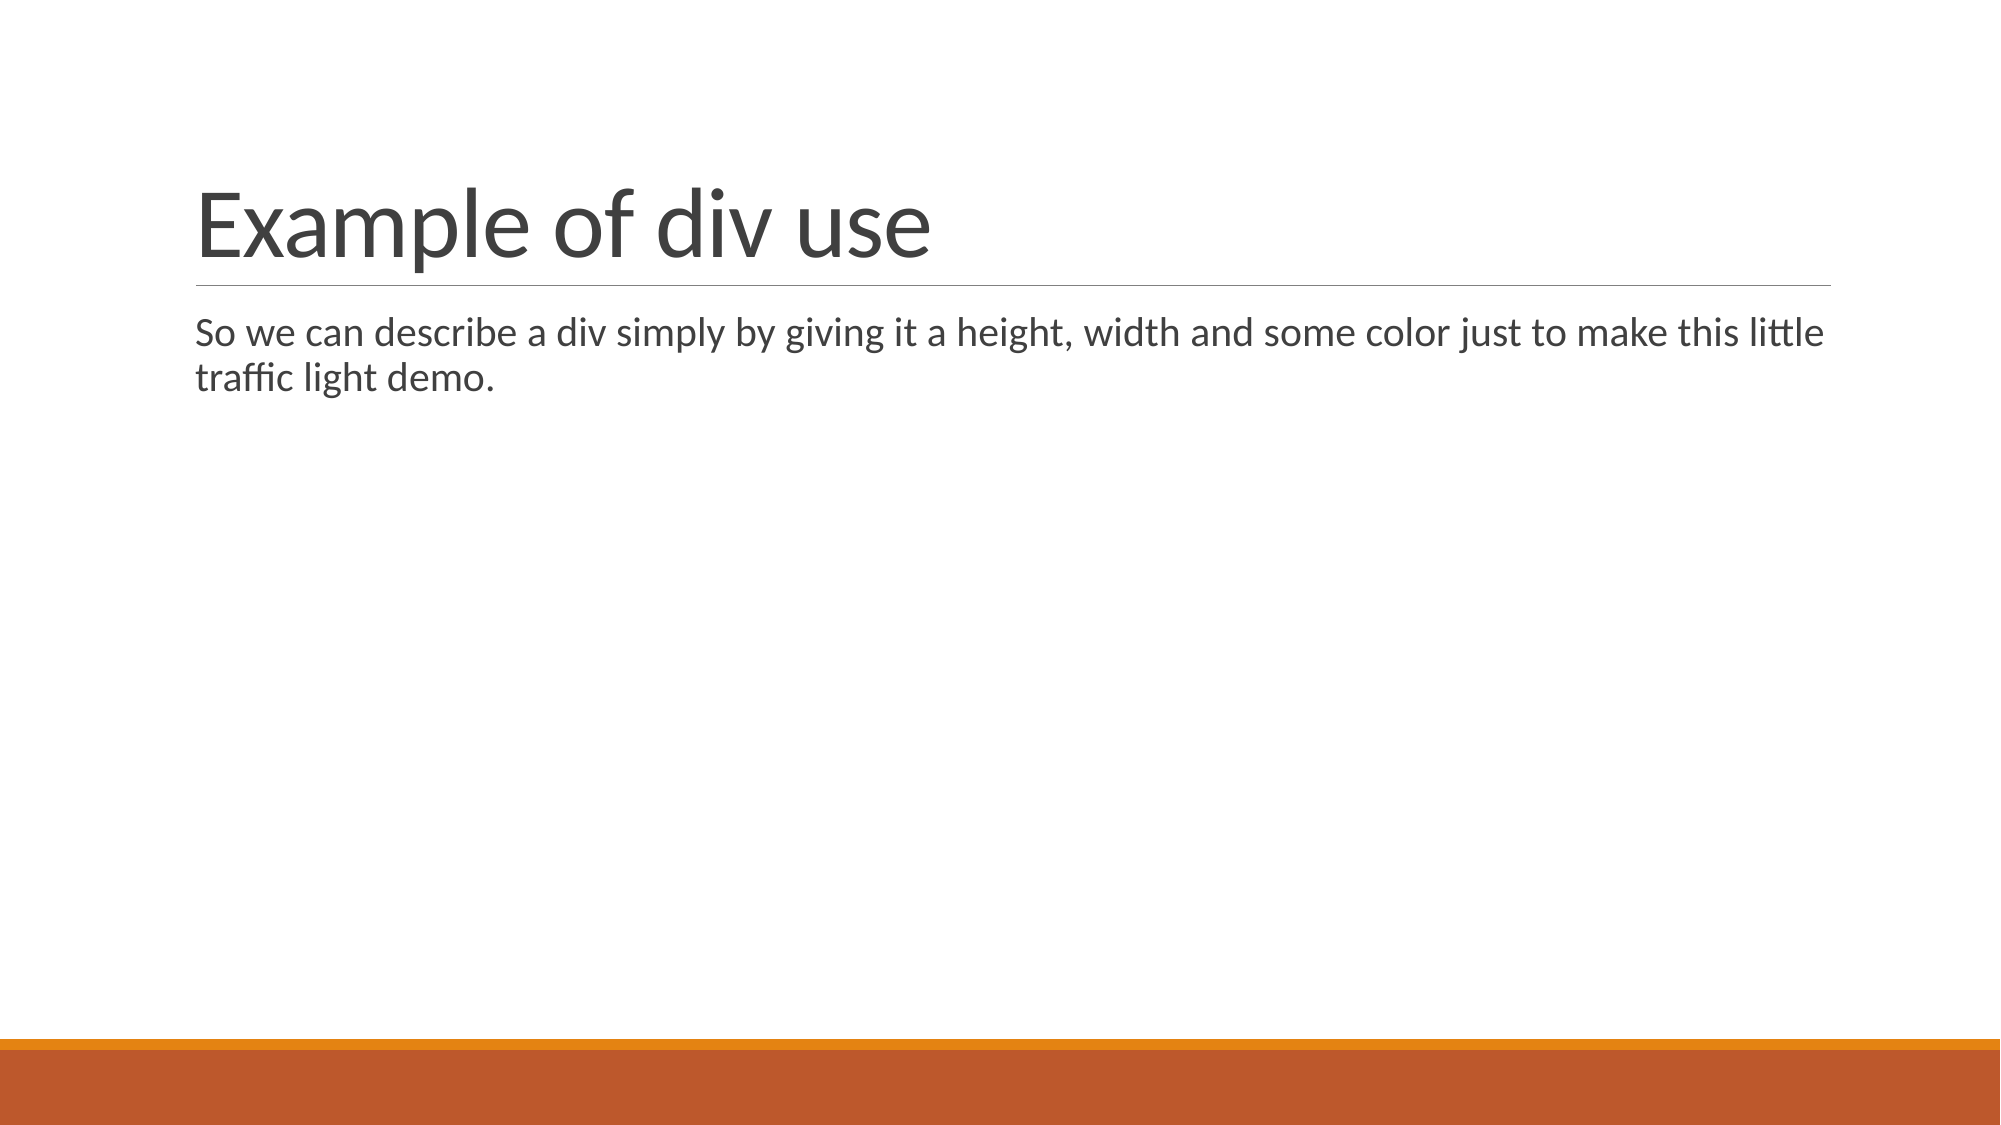

# Example of div use
So we can describe a div simply by giving it a height, width and some color just to make this little traffic light demo.